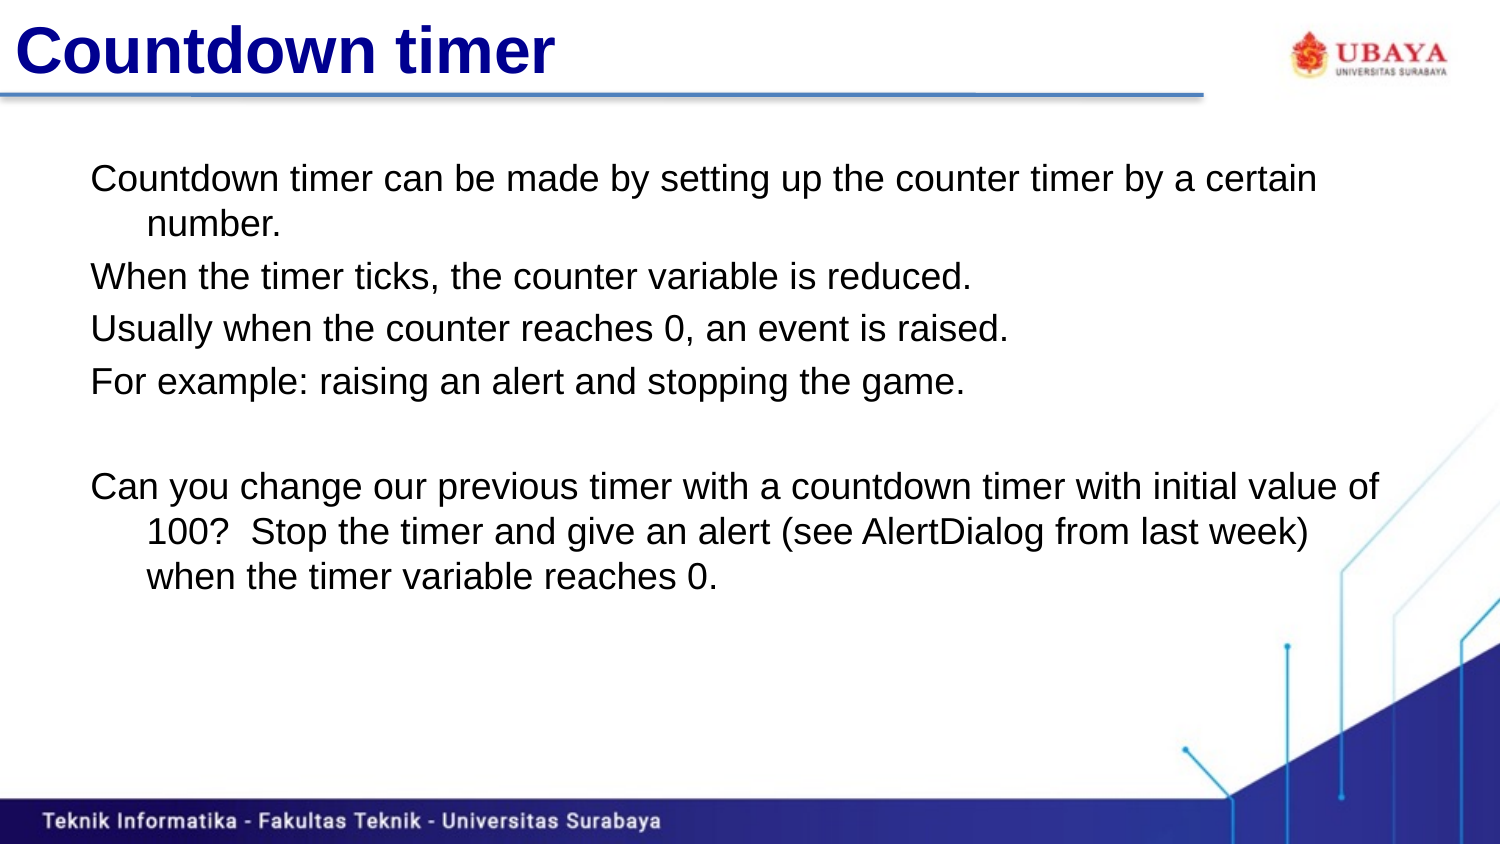

Countdown timer

Countdown timer can be made by setting up the counter timer by a certain number.
When the timer ticks, the counter variable is reduced.
Usually when the counter reaches 0, an event is raised.
For example: raising an alert and stopping the game.

Can you change our previous timer with a countdown timer with initial value of 100?  Stop the timer and give an alert (see AlertDialog from last week) when the timer variable reaches 0.